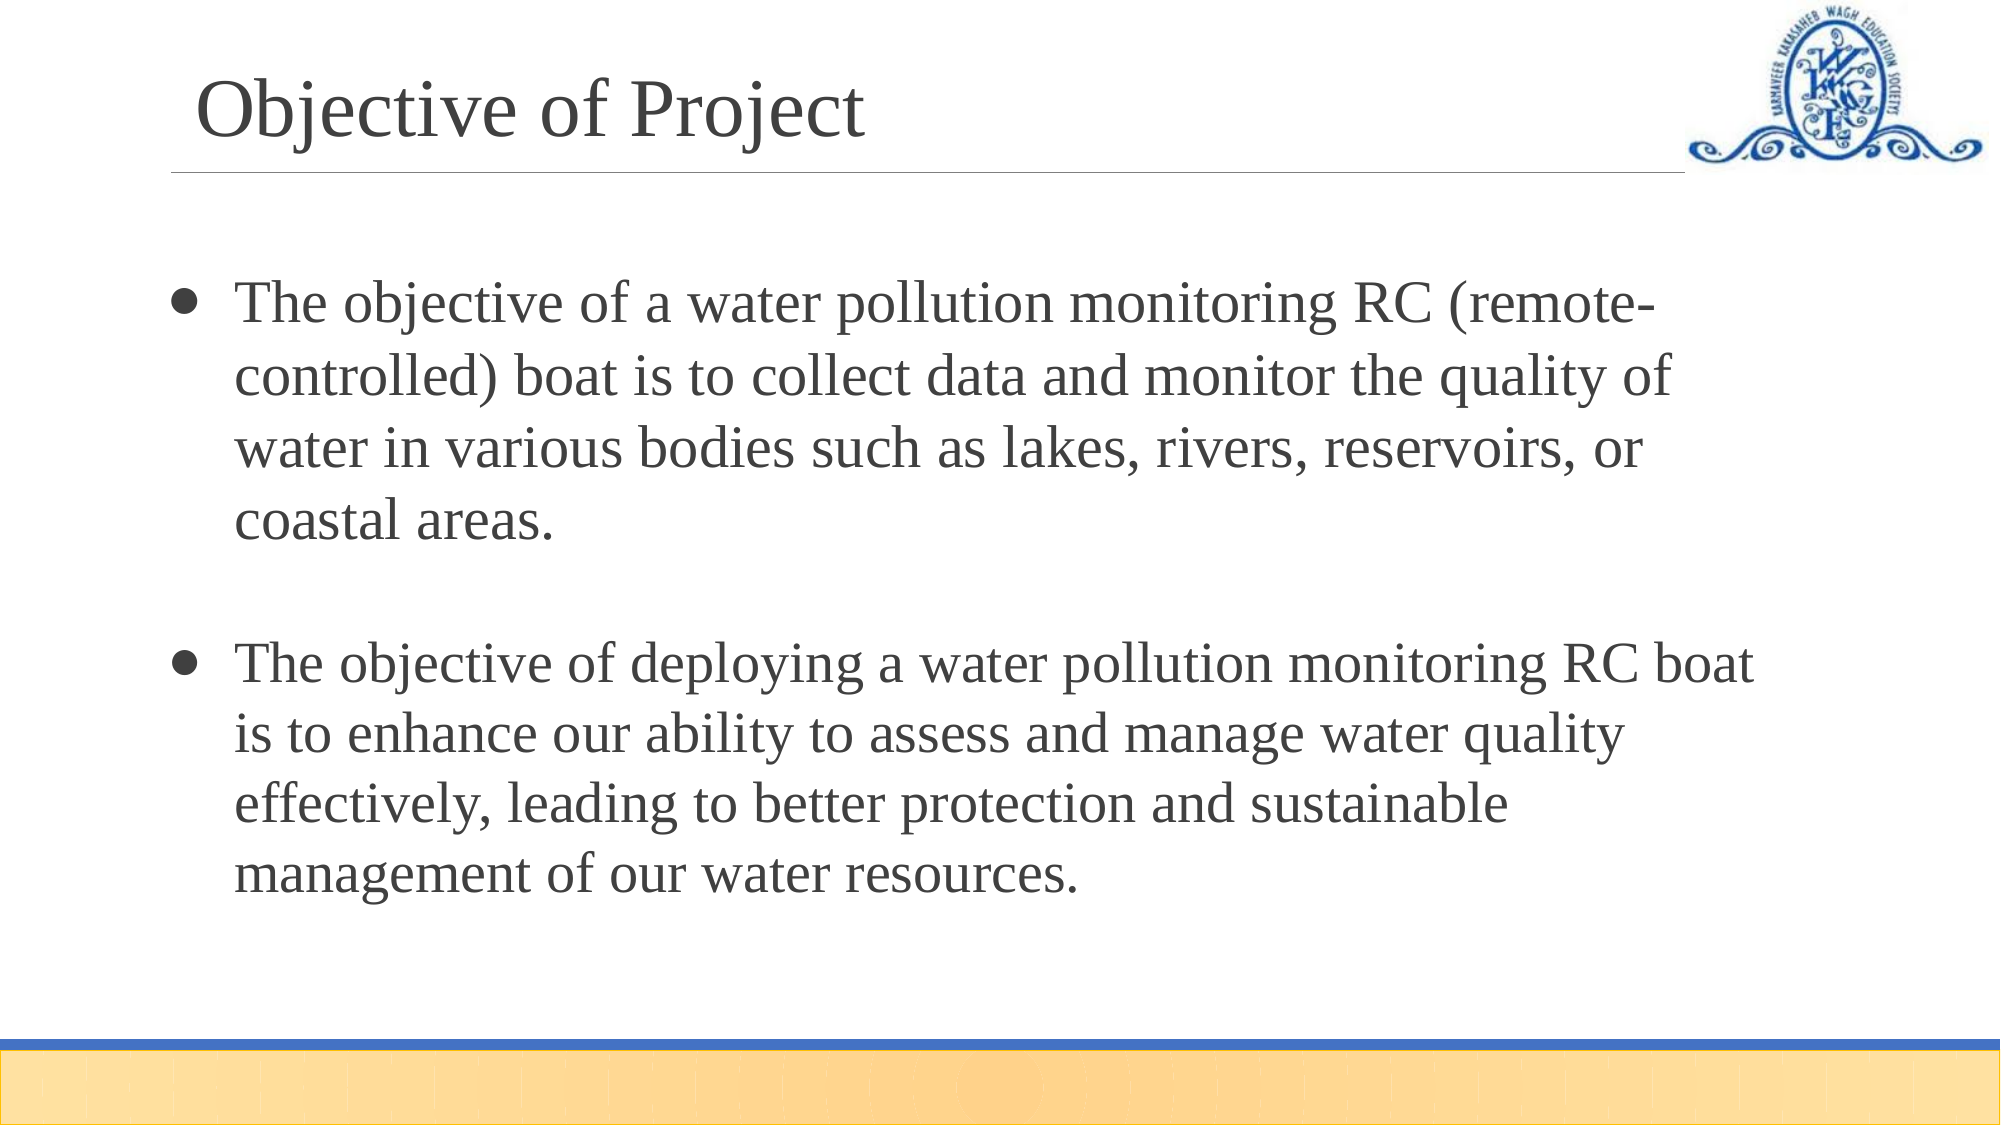

# Objective of Project
The objective of a water pollution monitoring RC (remote-controlled) boat is to collect data and monitor the quality of water in various bodies such as lakes, rivers, reservoirs, or coastal areas.

The objective of deploying a water pollution monitoring RC boat is to enhance our ability to assess and manage water quality effectively, leading to better protection and sustainable management of our water resources.